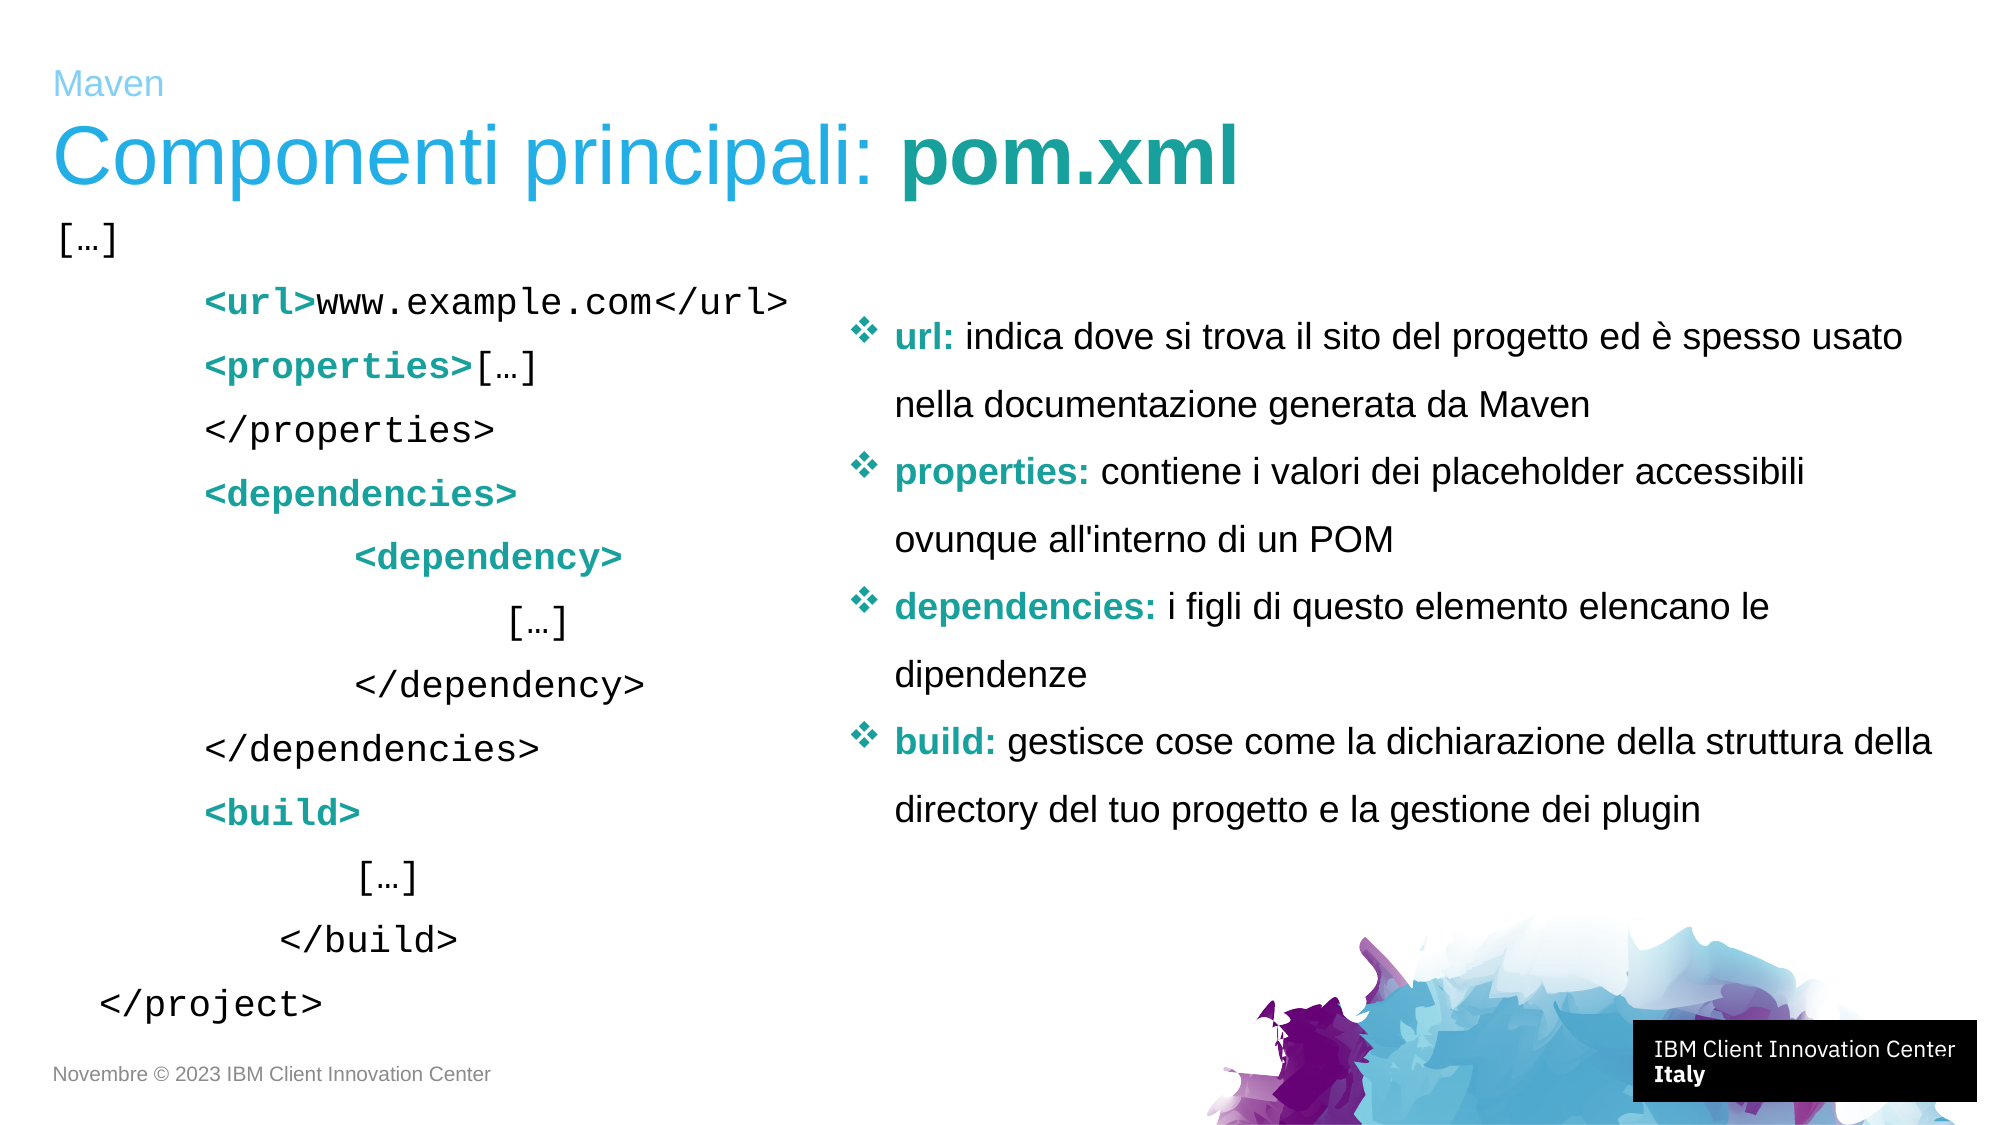

Maven
# Componenti principali: pom.xml
[…]
	<url>www.example.com	</url>
	<properties>[…]
	</properties>
	<dependencies>
    		<dependency>
			[…]
		</dependency>
	</dependencies>
	<build>
		[…]
	</build>
  </project>
url: indica dove si trova il sito del progetto ed è spesso usato nella documentazione generata da Maven
properties: contiene i valori dei placeholder accessibili ovunque all'interno di un POM
dependencies: i figli di questo elemento elencano le dipendenze
build: gestisce cose come la dichiarazione della struttura della directory del tuo progetto e la gestione dei plugin
6
Novembre © 2023 IBM Client Innovation Center